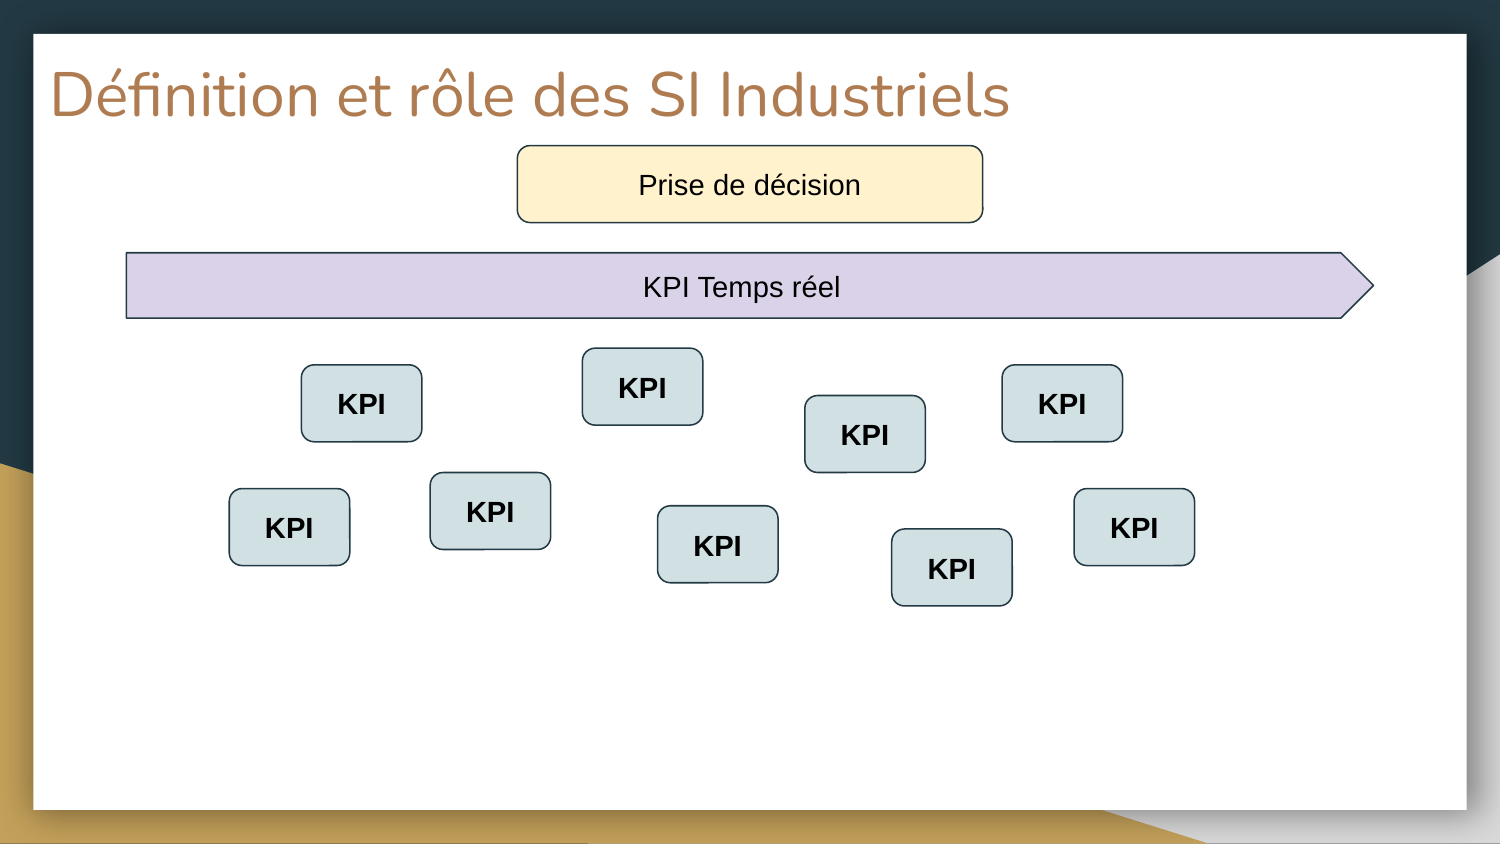

# Définition et rôle des SI Industriels
Prise de décision
KPI Temps réel
KPI
KPI
KPI
KPI
KPI
KPI
KPI
KPI
KPI